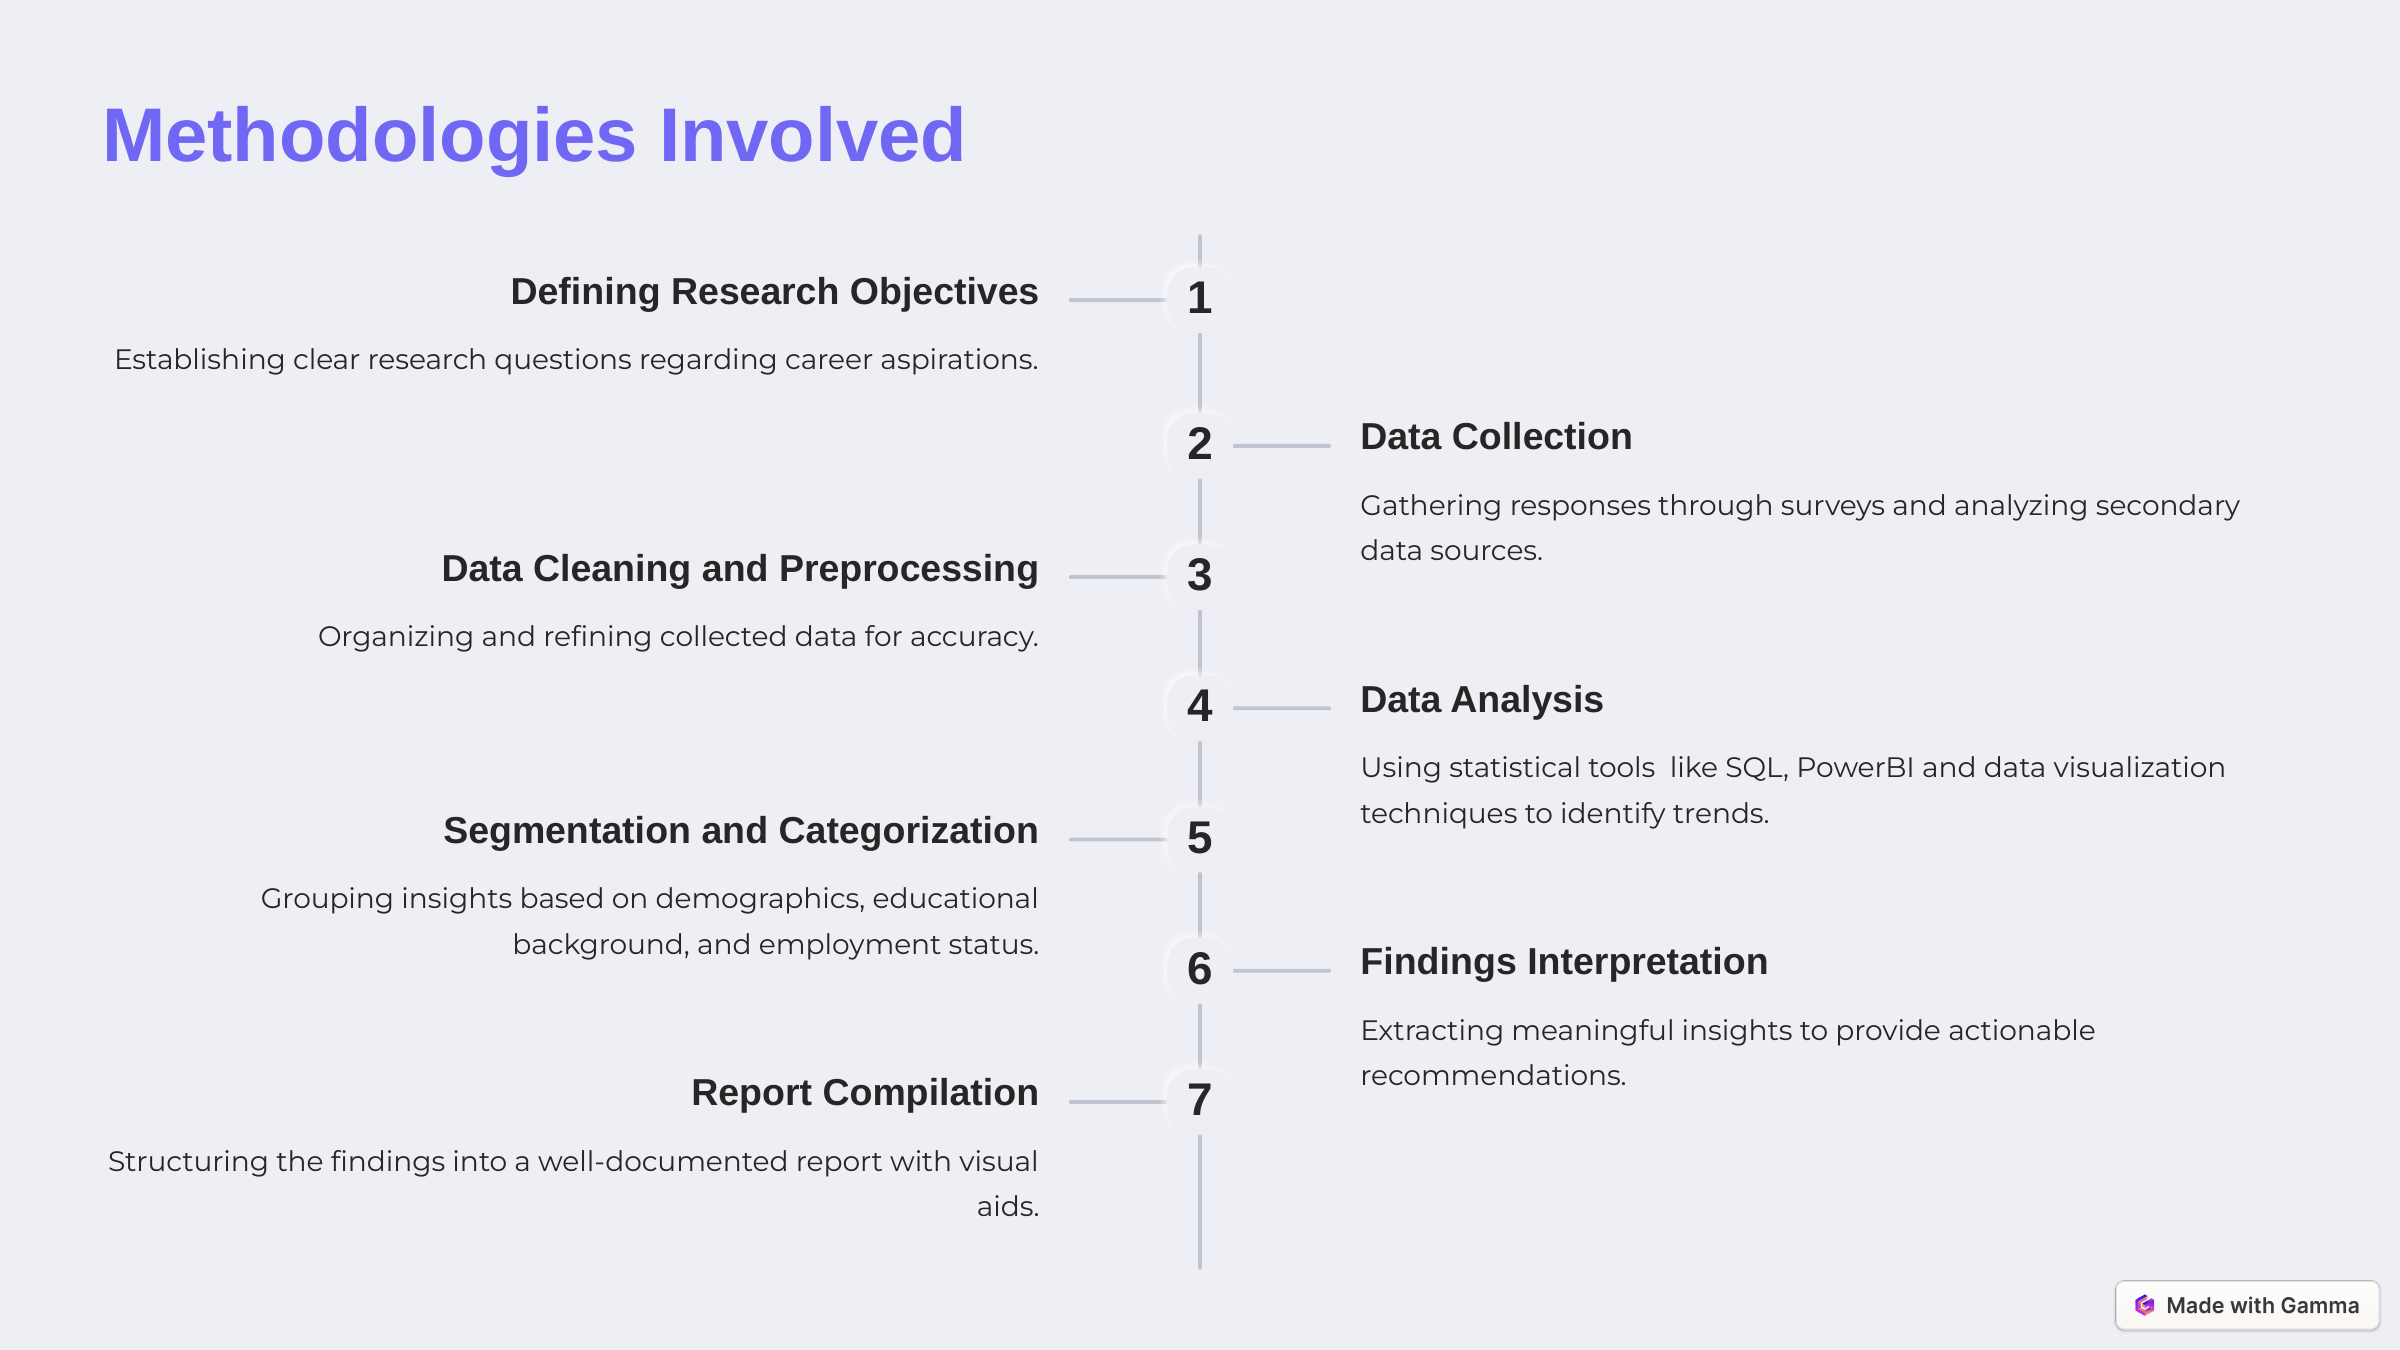

Methodologies Involved

Defining Research Objectives

1

Establishing clear research questions regarding career aspirations.
Data Collection

2

Gathering responses through surveys and analyzing secondary data sources.
Data Cleaning and Preprocessing

3

Organizing and refining collected data for accuracy.
Data Analysis

4

Using statistical tools  like SQL, PowerBI and data visualization techniques to identify trends.
Segmentation and Categorization

5

Grouping insights based on demographics, educational background, and employment status.
Findings Interpretation

6

Extracting meaningful insights to provide actionable recommendations.
Report Compilation

7

Structuring the findings into a well-documented report with visual aids.